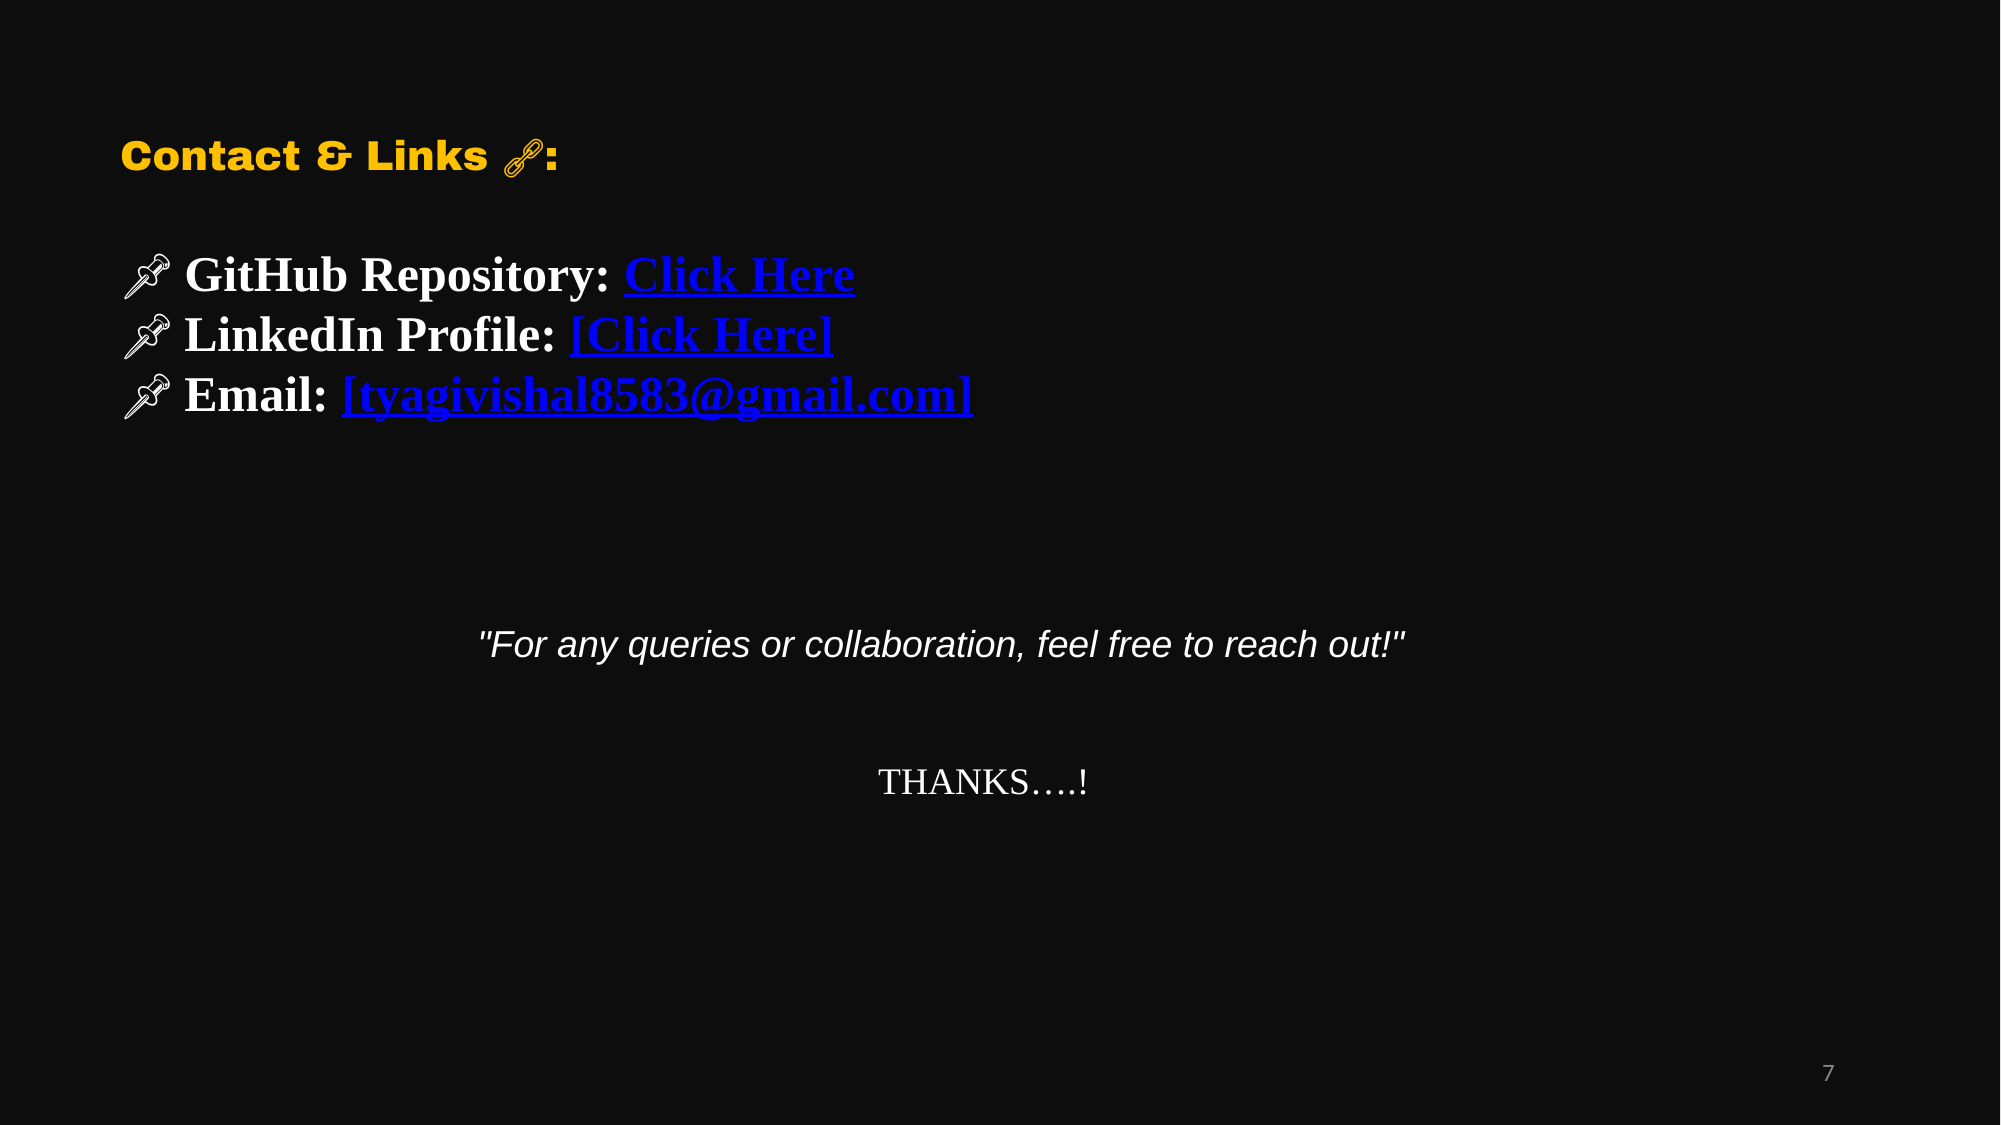

# Contact & Links 🔗:
📌 GitHub Repository: Click Here
📌 LinkedIn Profile: [Click Here]
📌 Email: [tyagivishal8583@gmail.com]
"For any queries or collaboration, feel free to reach out!"
THANKS….!
7